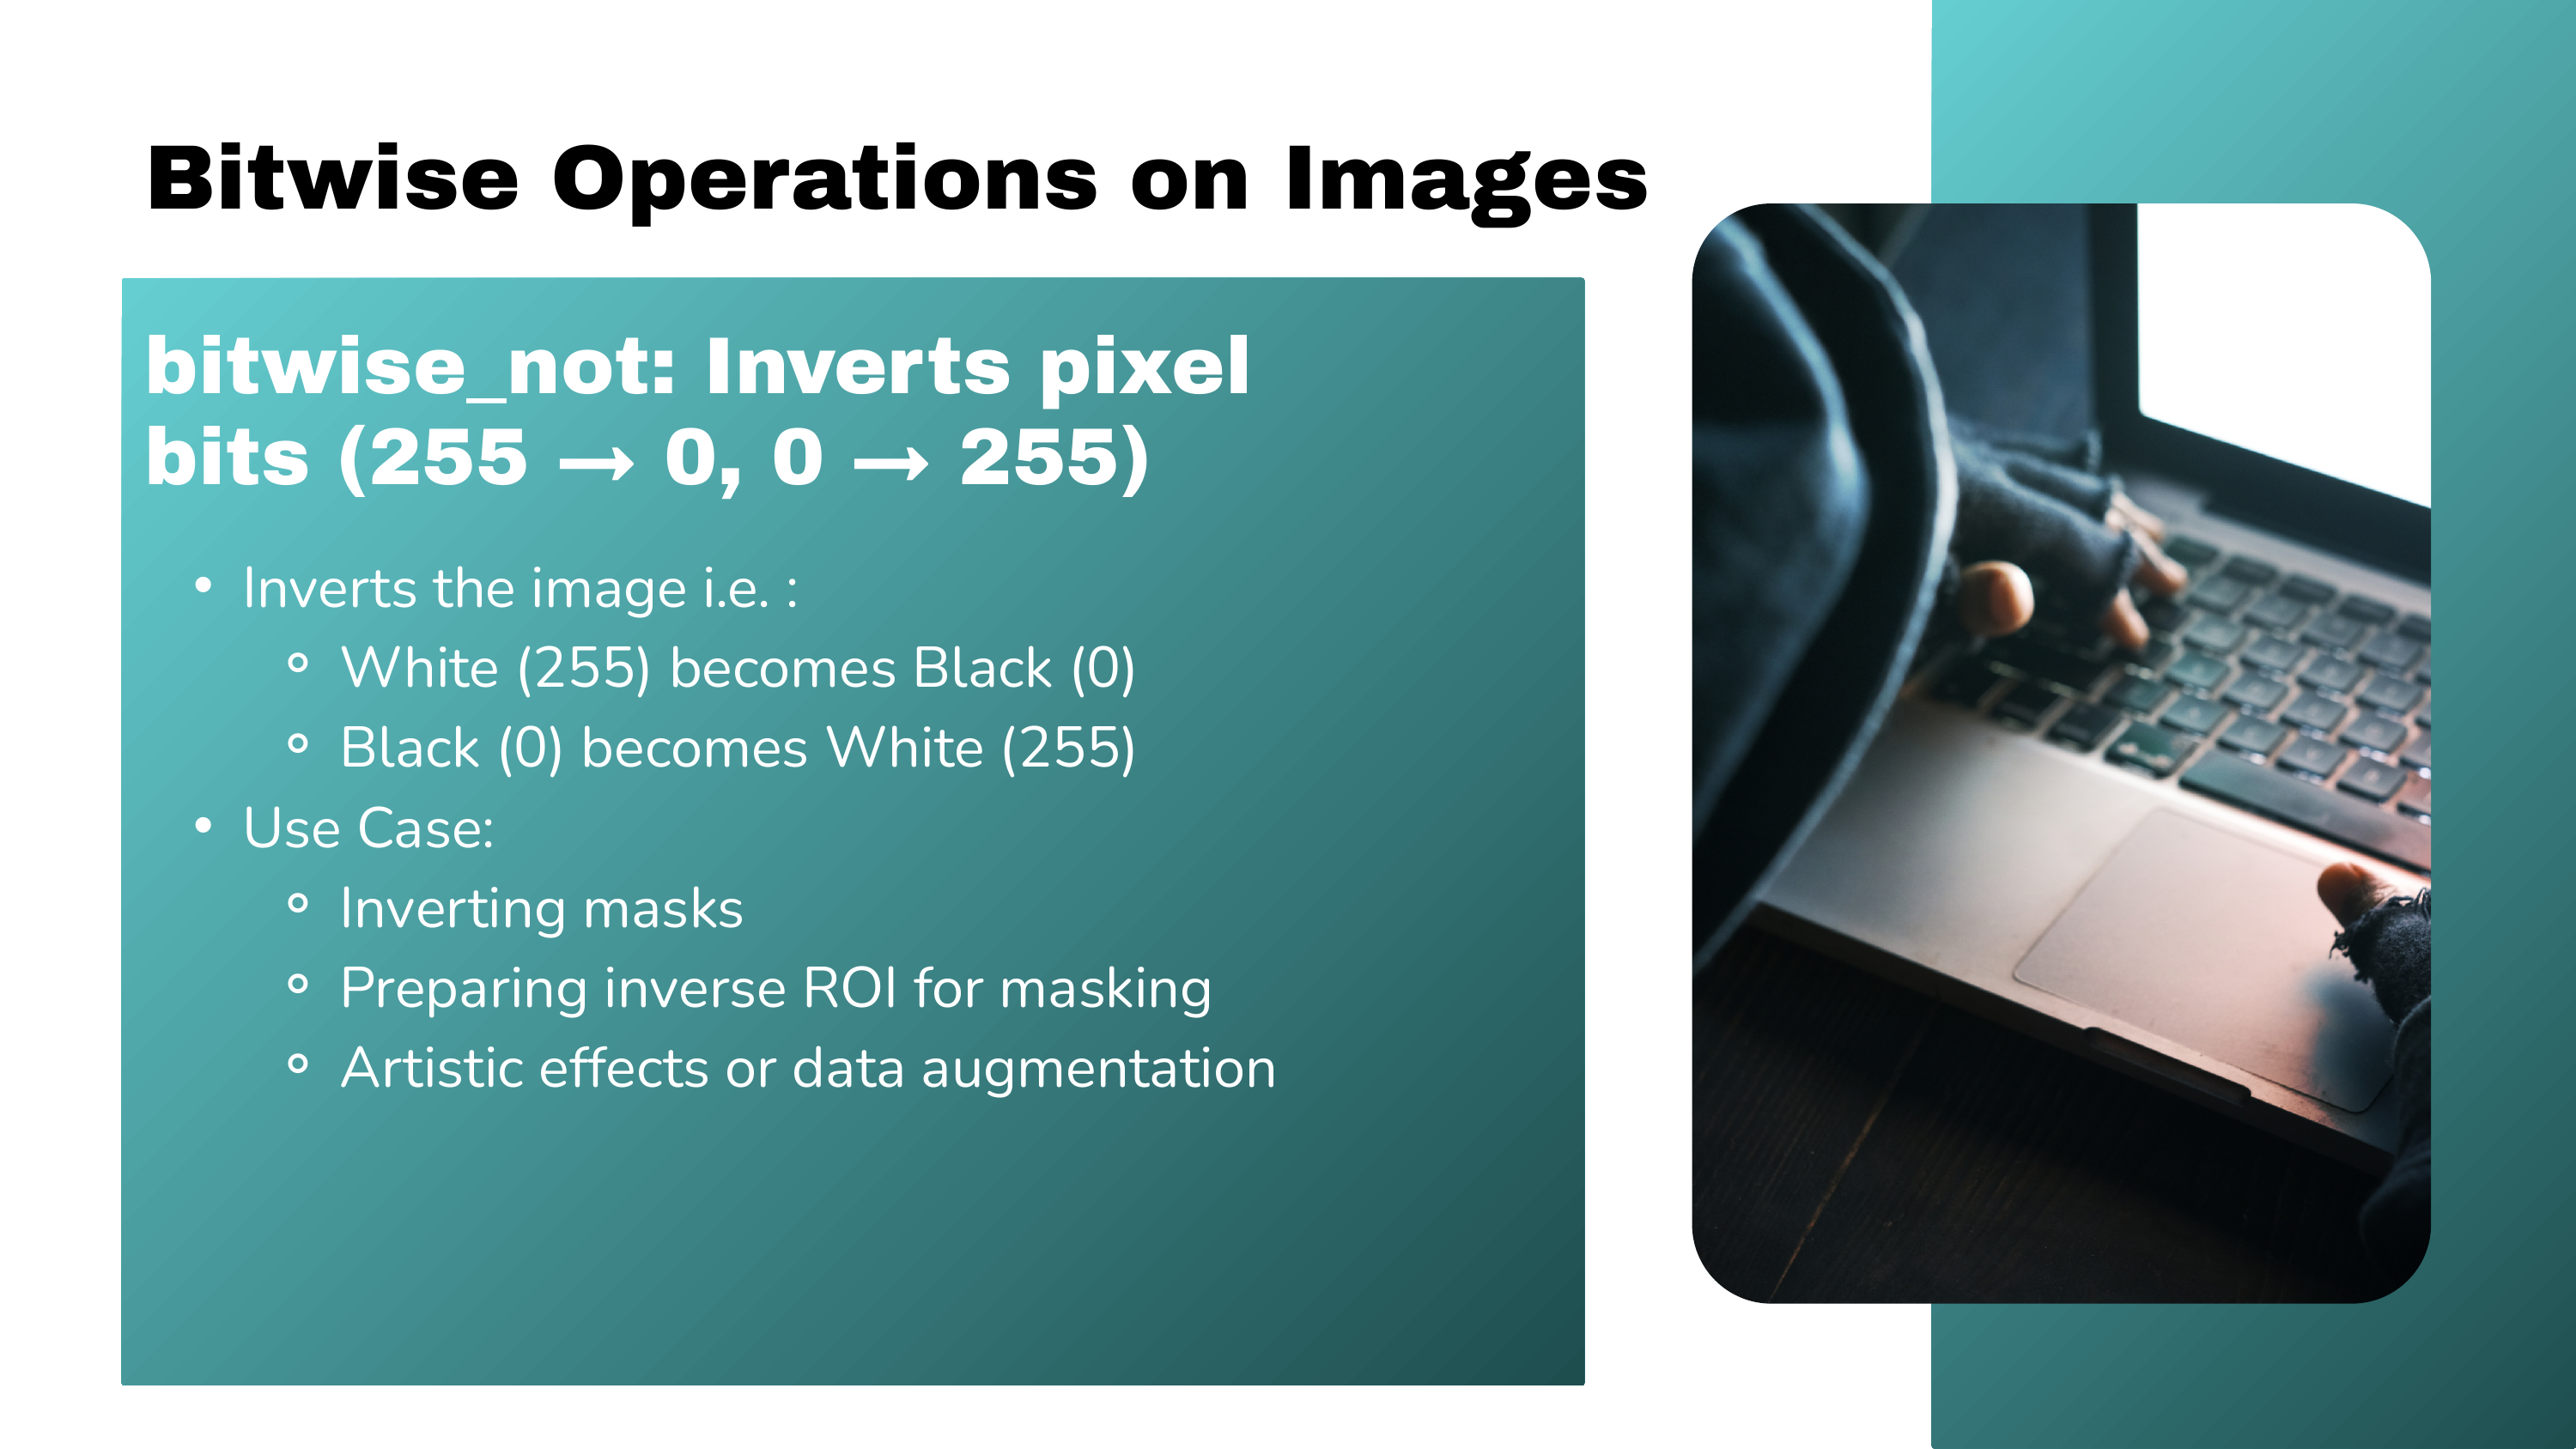

Bitwise Operations on Images

bitwise_not: Inverts pixel bits (255 → 0, 0 → 255)

Inverts the image i.e. :
White (255) becomes Black (0)
Black (0) becomes White (255)
Use Case:
Inverting masks
Preparing inverse ROI for masking
Artistic effects or data augmentation